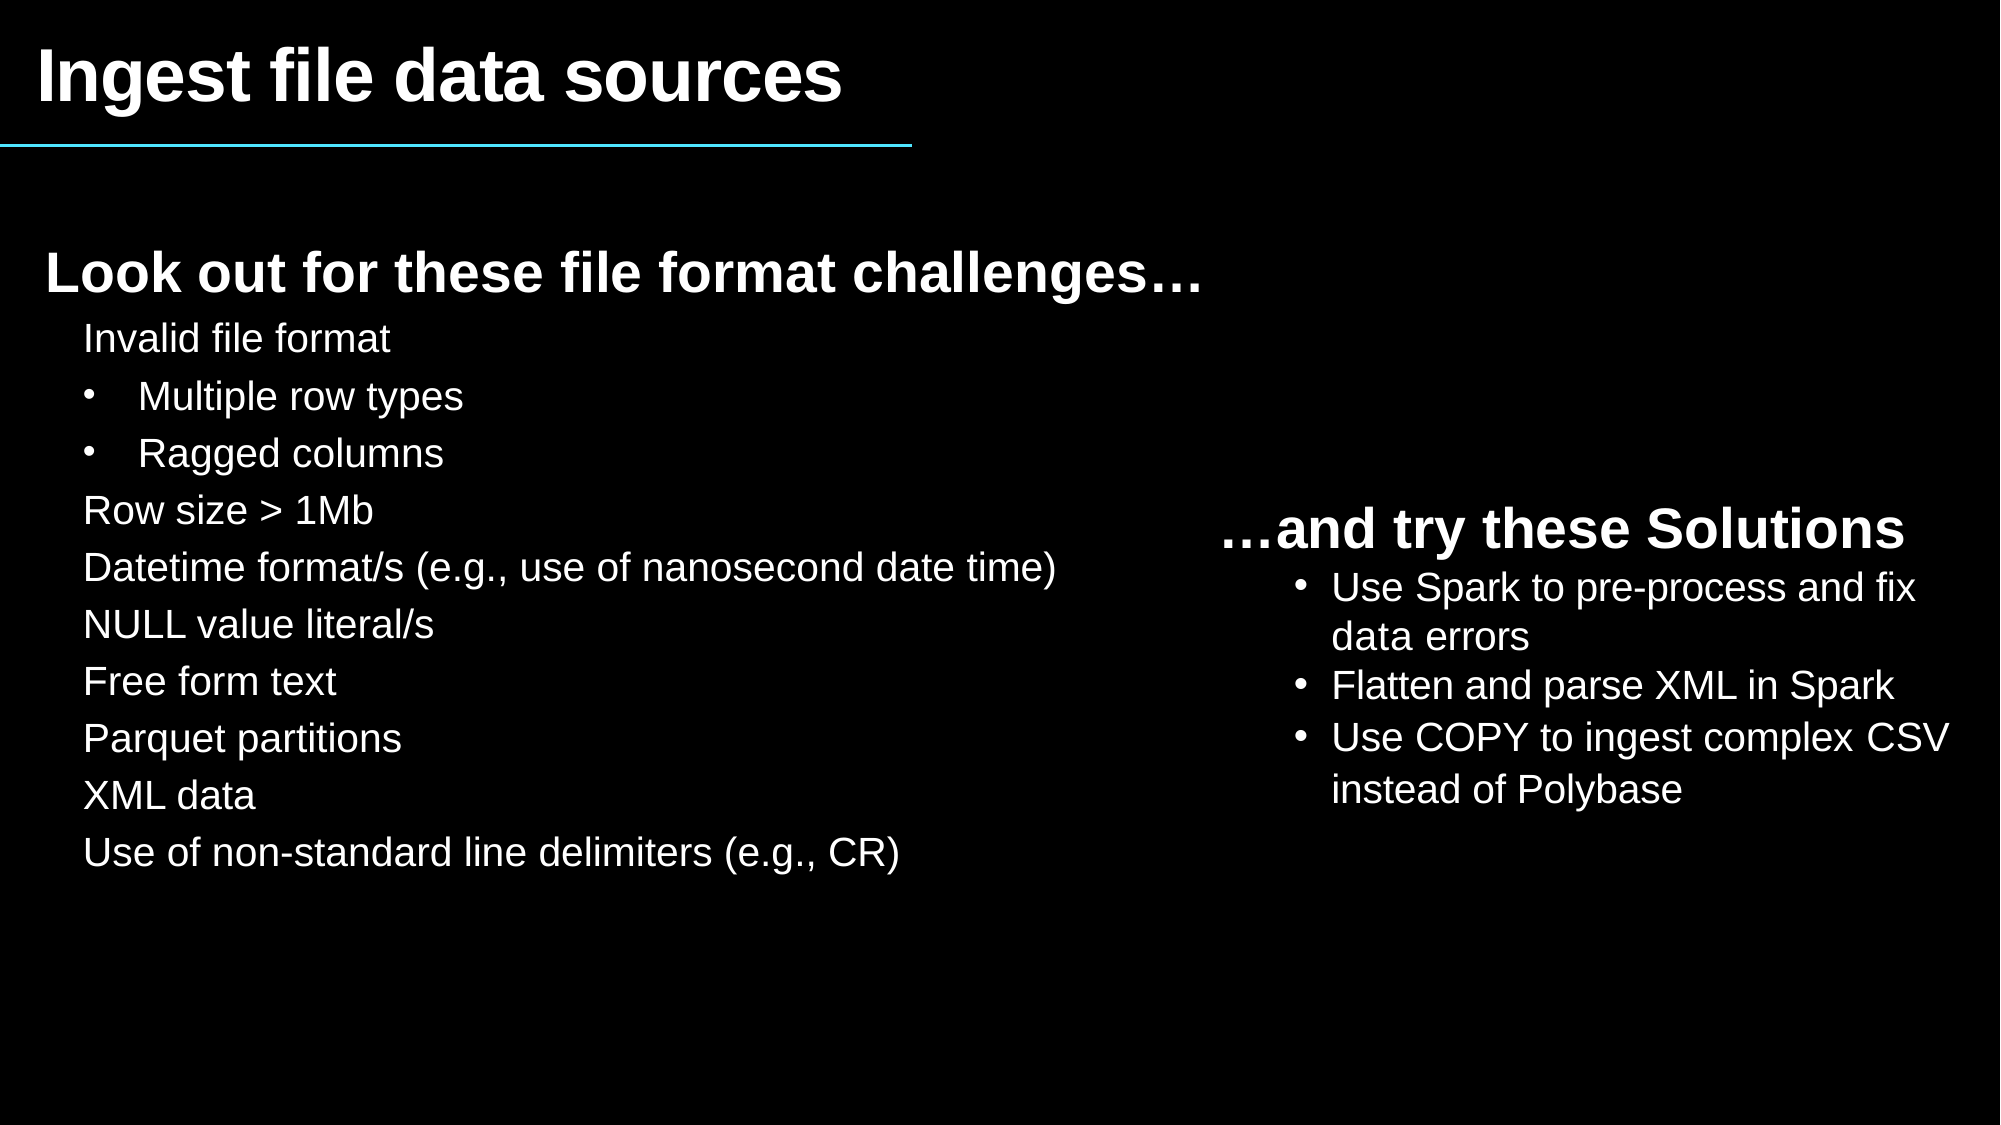

Ingest file data sources
Look out for these file format challenges…
Invalid file format
Multiple row types
Ragged columns
Row size > 1Mb
Datetime format/s (e.g., use of nanosecond date time)
NULL value literal/s
Free form text
Parquet partitions
XML data
Use of non-standard line delimiters (e.g., CR)

…and try these Solutions
Use Spark to pre-process and fix data errors
Flatten and parse XML in Spark
Use COPY to ingest complex CSV instead of Polybase